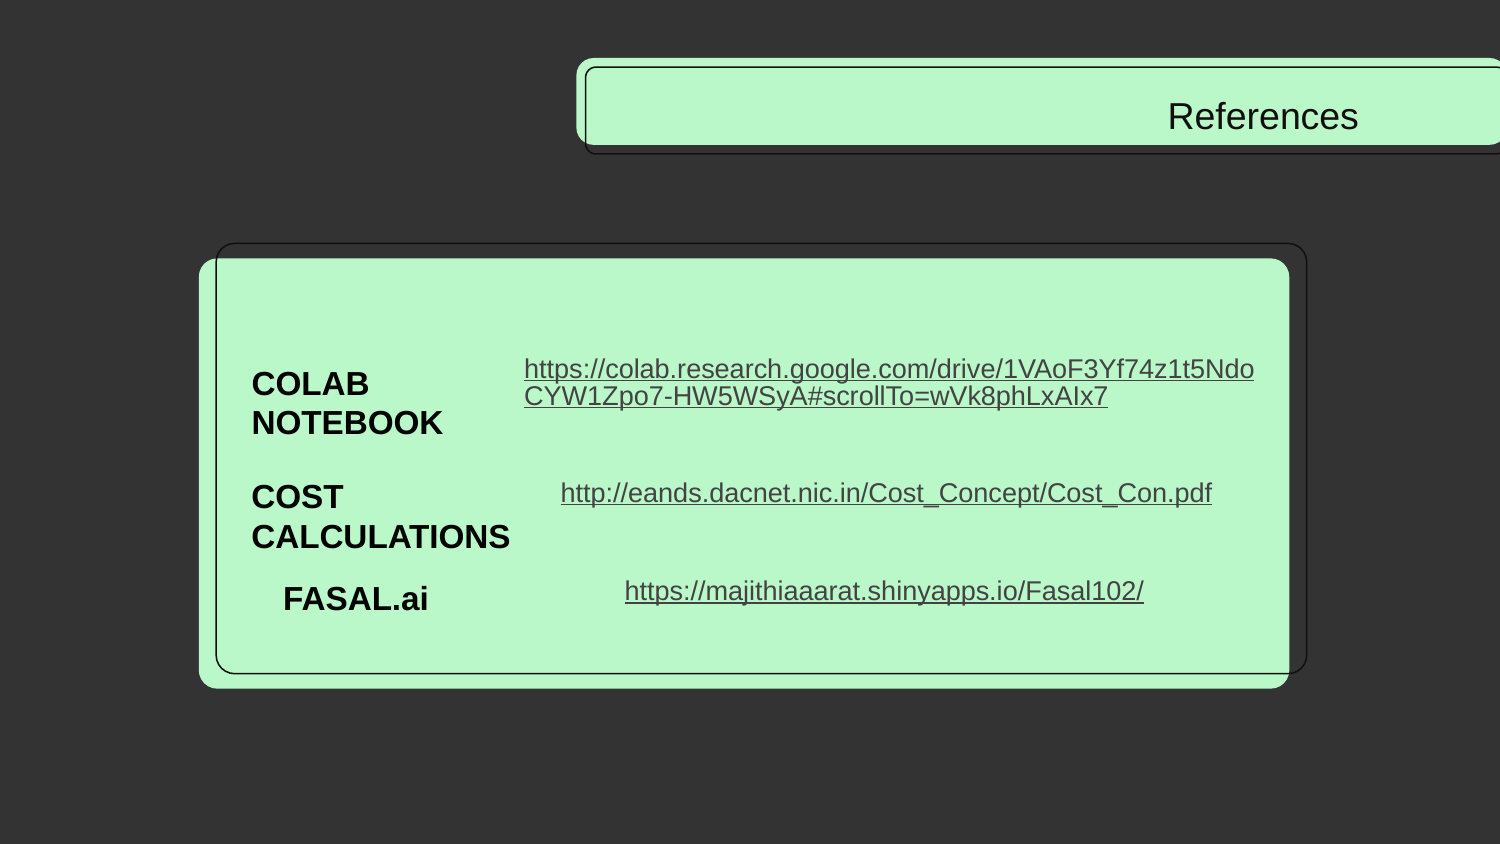

# References

https://colab.research.google.com/drive/1VAoF3Yf74z1t5NdoCYW1Zpo7-HW5WSyA#scrollTo=wVk8phLxAIx7
COLAB NOTEBOOK
COST CALCULATIONS
http://eands.dacnet.nic.in/Cost_Concept/Cost_Con.pdf
https://majithiaaarat.shinyapps.io/Fasal102/

FASAL.ai